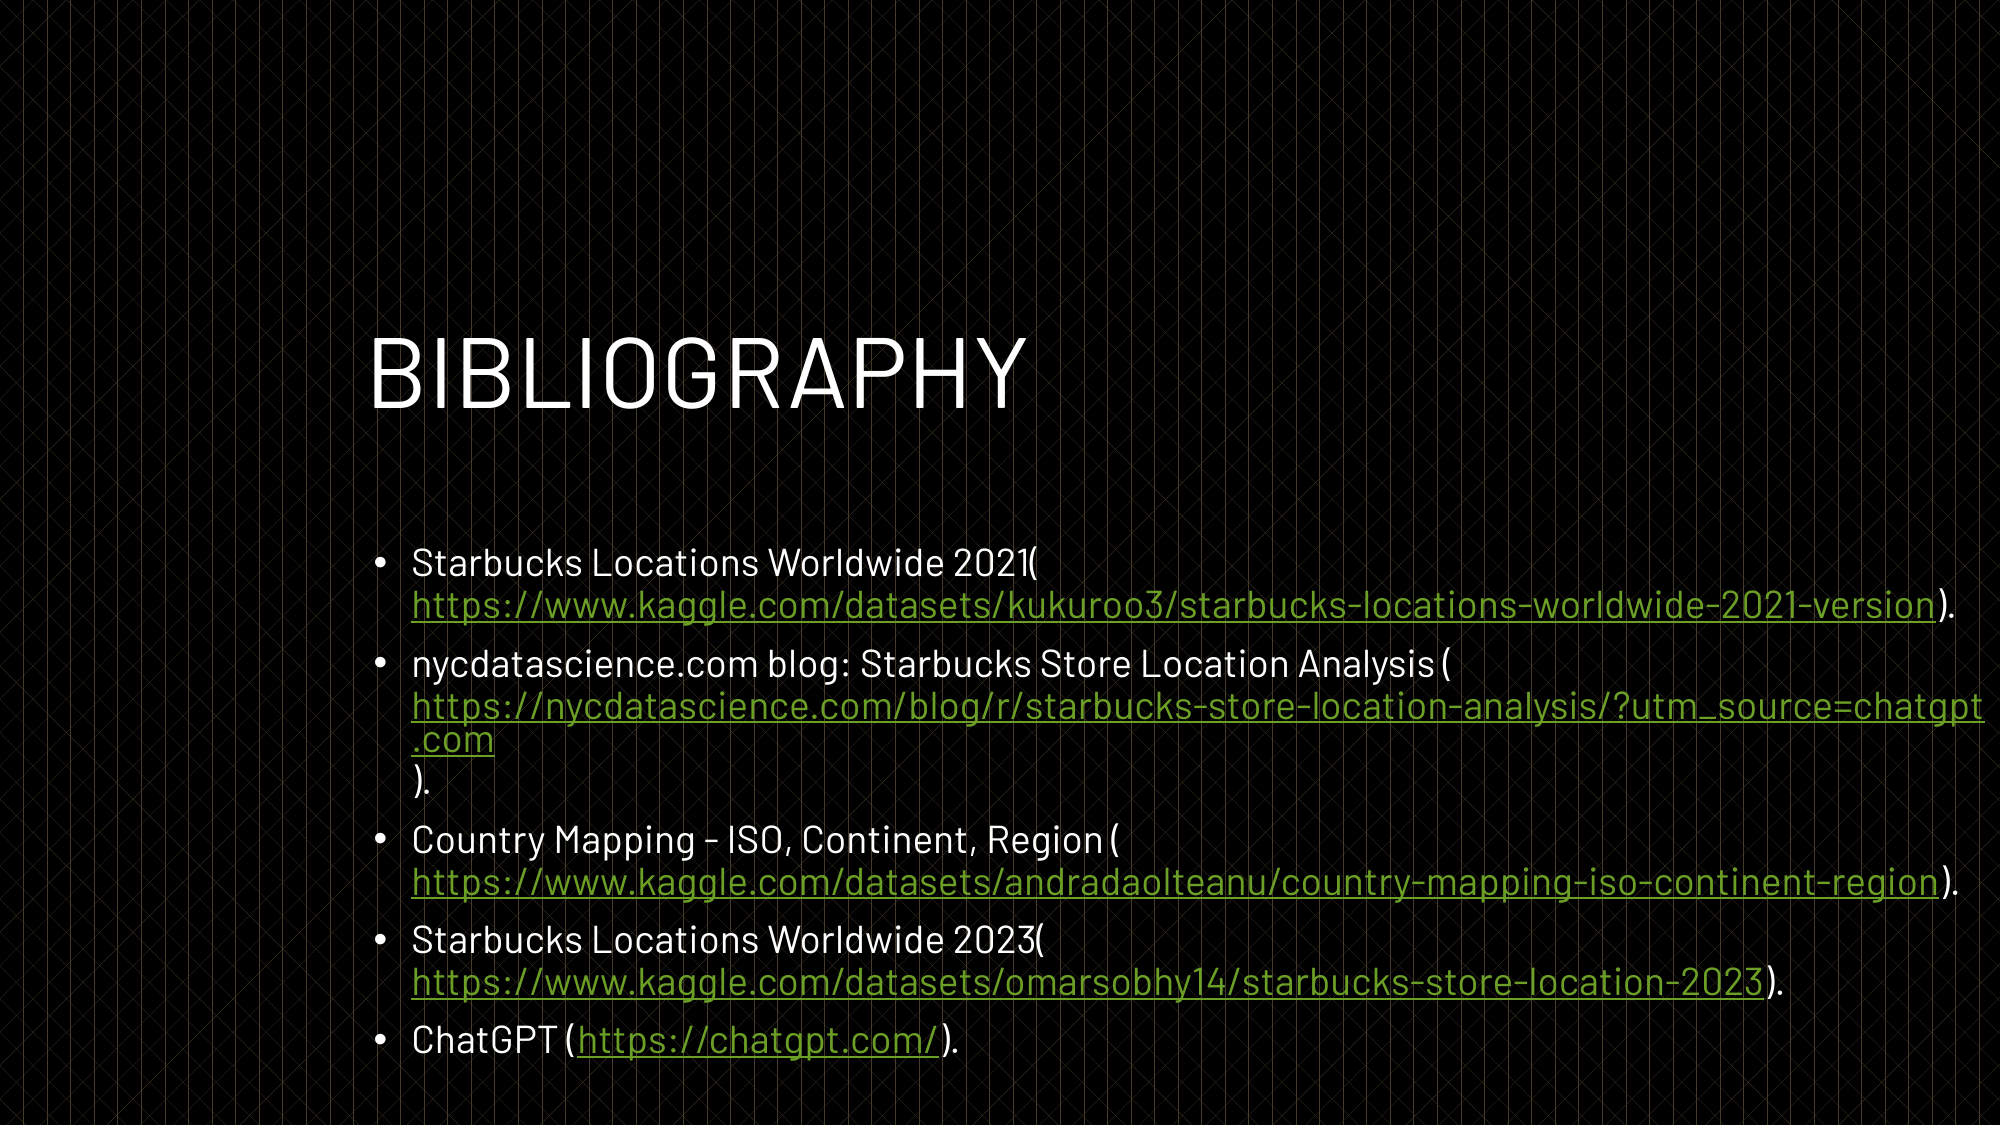

BIBLIOGRAPHY
Starbucks Locations Worldwide 2021(https://www.kaggle.com/datasets/kukuroo3/starbucks-locations-worldwide-2021-version).
nycdatascience.com blog: Starbucks Store Location Analysis (https://nycdatascience.com/blog/r/starbucks-store-location-analysis/?utm_source=chatgpt.com).
Country Mapping - ISO, Continent, Region (https://www.kaggle.com/datasets/andradaolteanu/country-mapping-iso-continent-region).
Starbucks Locations Worldwide 2023(https://www.kaggle.com/datasets/omarsobhy14/starbucks-store-location-2023).
ChatGPT (https://chatgpt.com/).